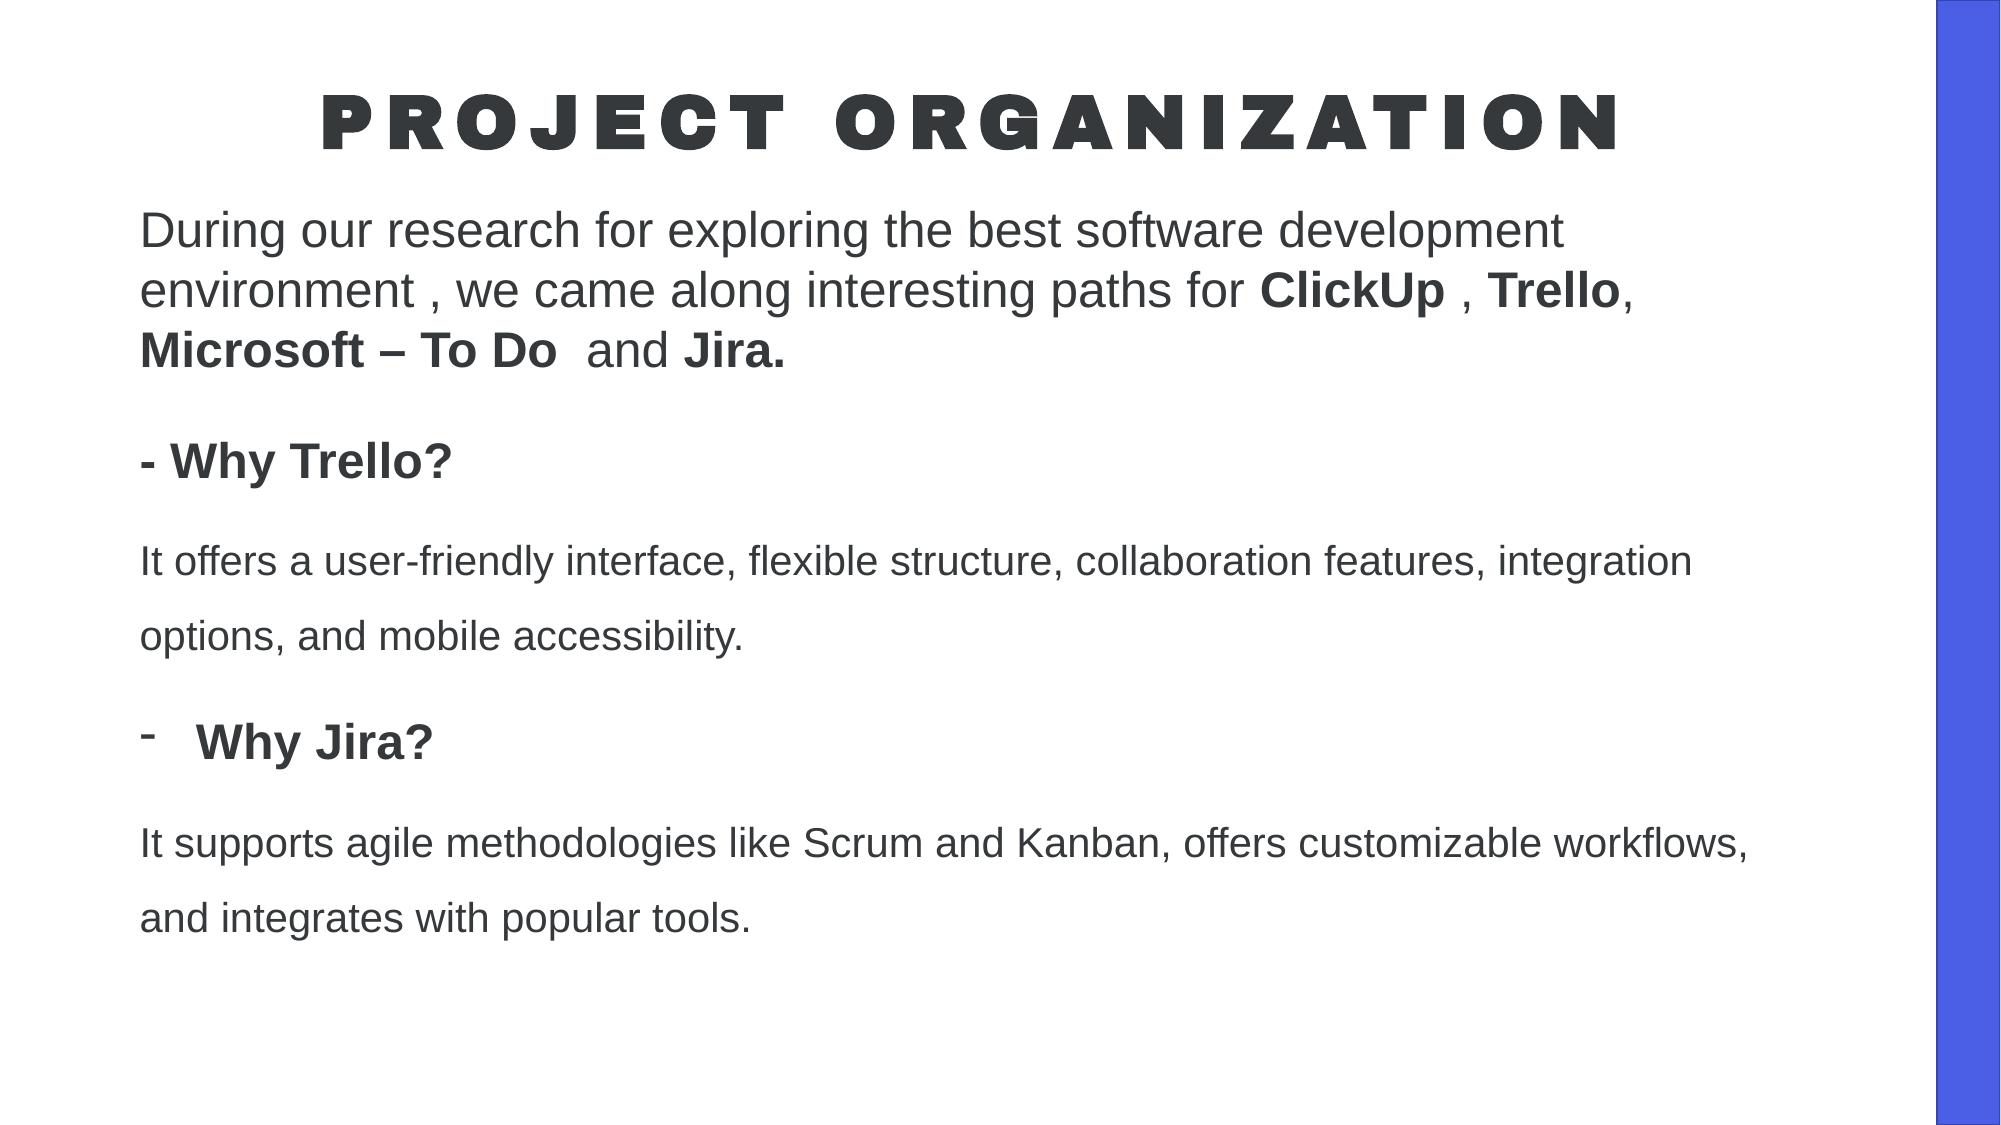

# Project Organization
During our research for exploring the best software development environment , we came along interesting paths for ClickUp , Trello, Microsoft – To Do  and Jira.
- Why Trello?
It offers a user-friendly interface, flexible structure, collaboration features, integration options, and mobile accessibility.
Why Jira?
It supports agile methodologies like Scrum and Kanban, offers customizable workflows, and integrates with popular tools.